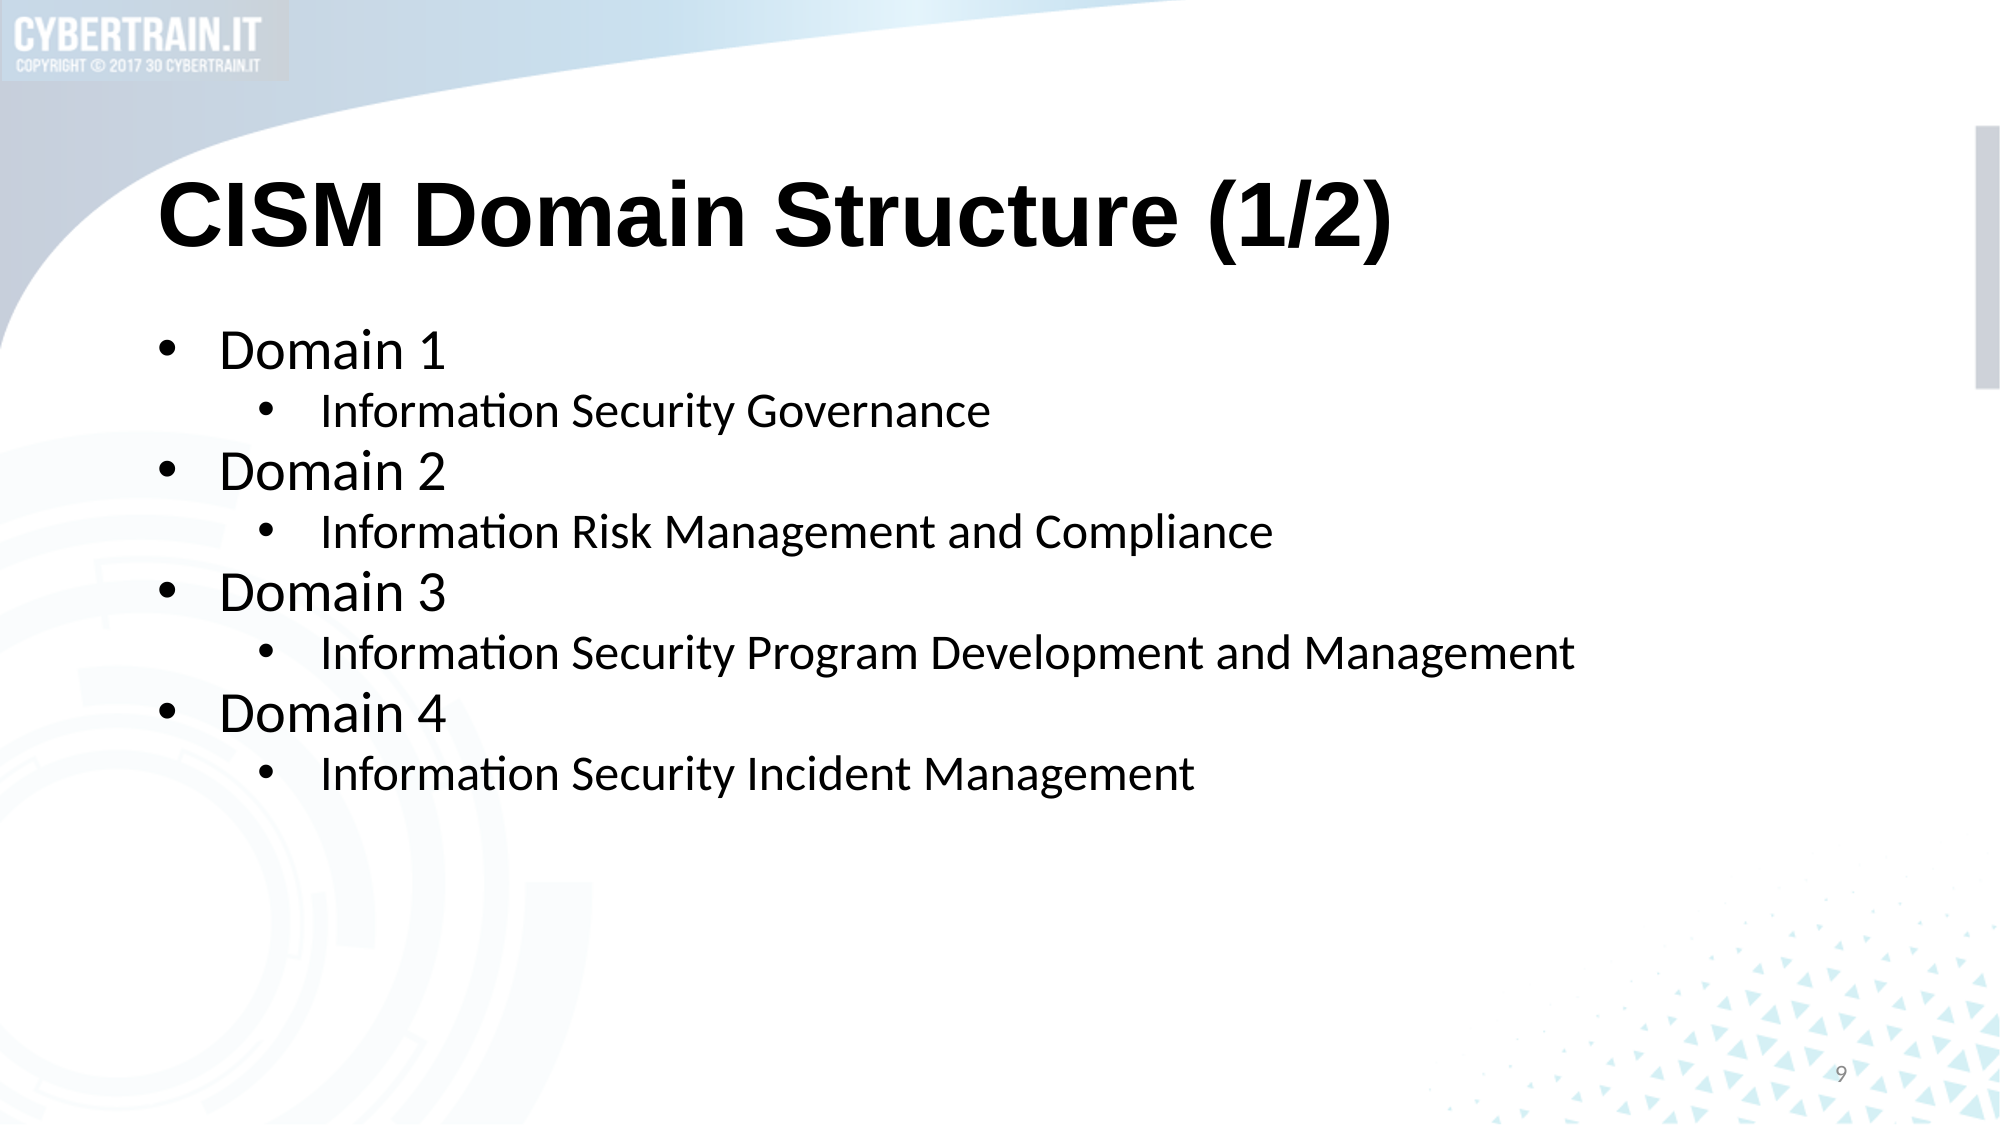

# CISM Domain Structure (1/2)
Domain 1
Information Security Governance
Domain 2
Information Risk Management and Compliance
Domain 3
Information Security Program Development and Management
Domain 4
Information Security Incident Management

9